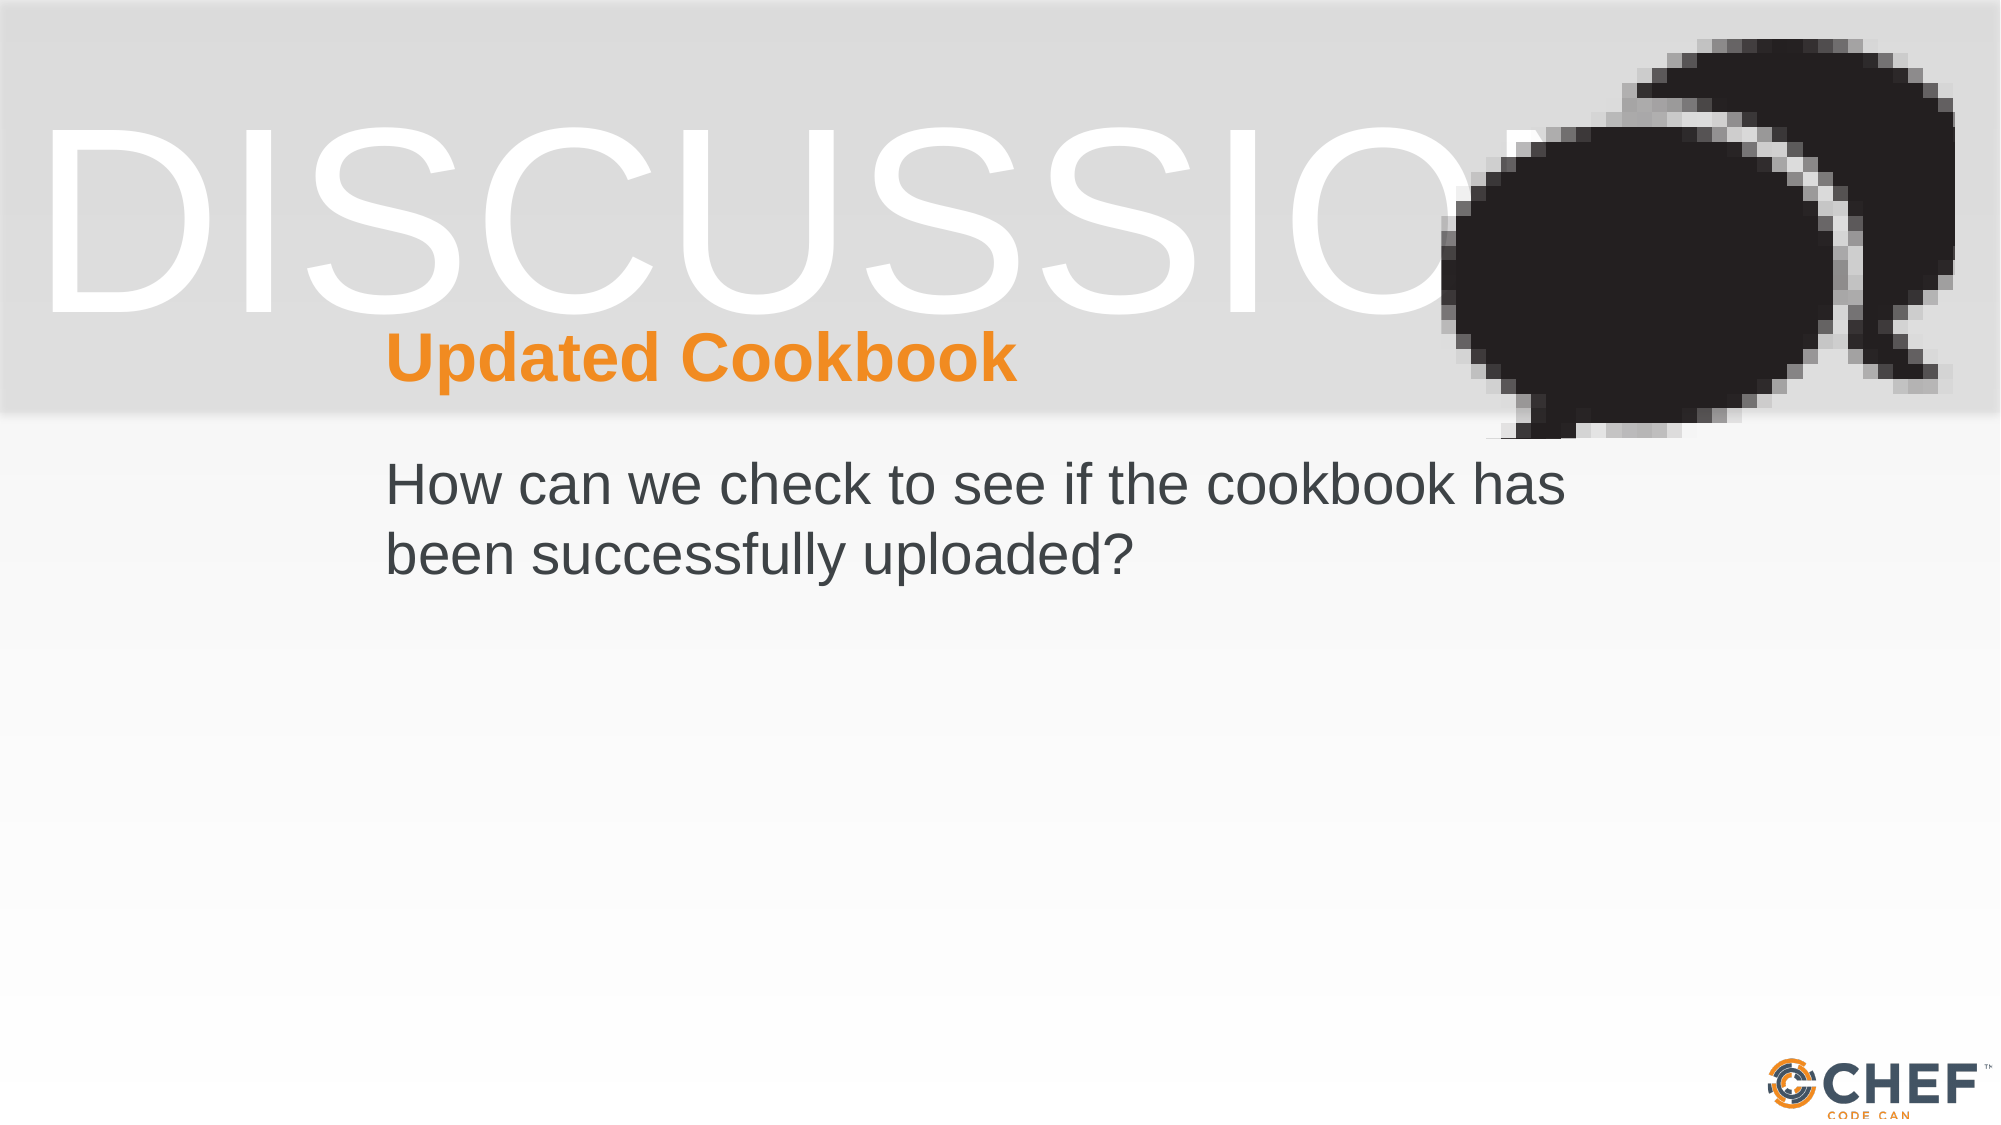

# Updated Cookbook
How can we check to see if the cookbook has been successfully uploaded?